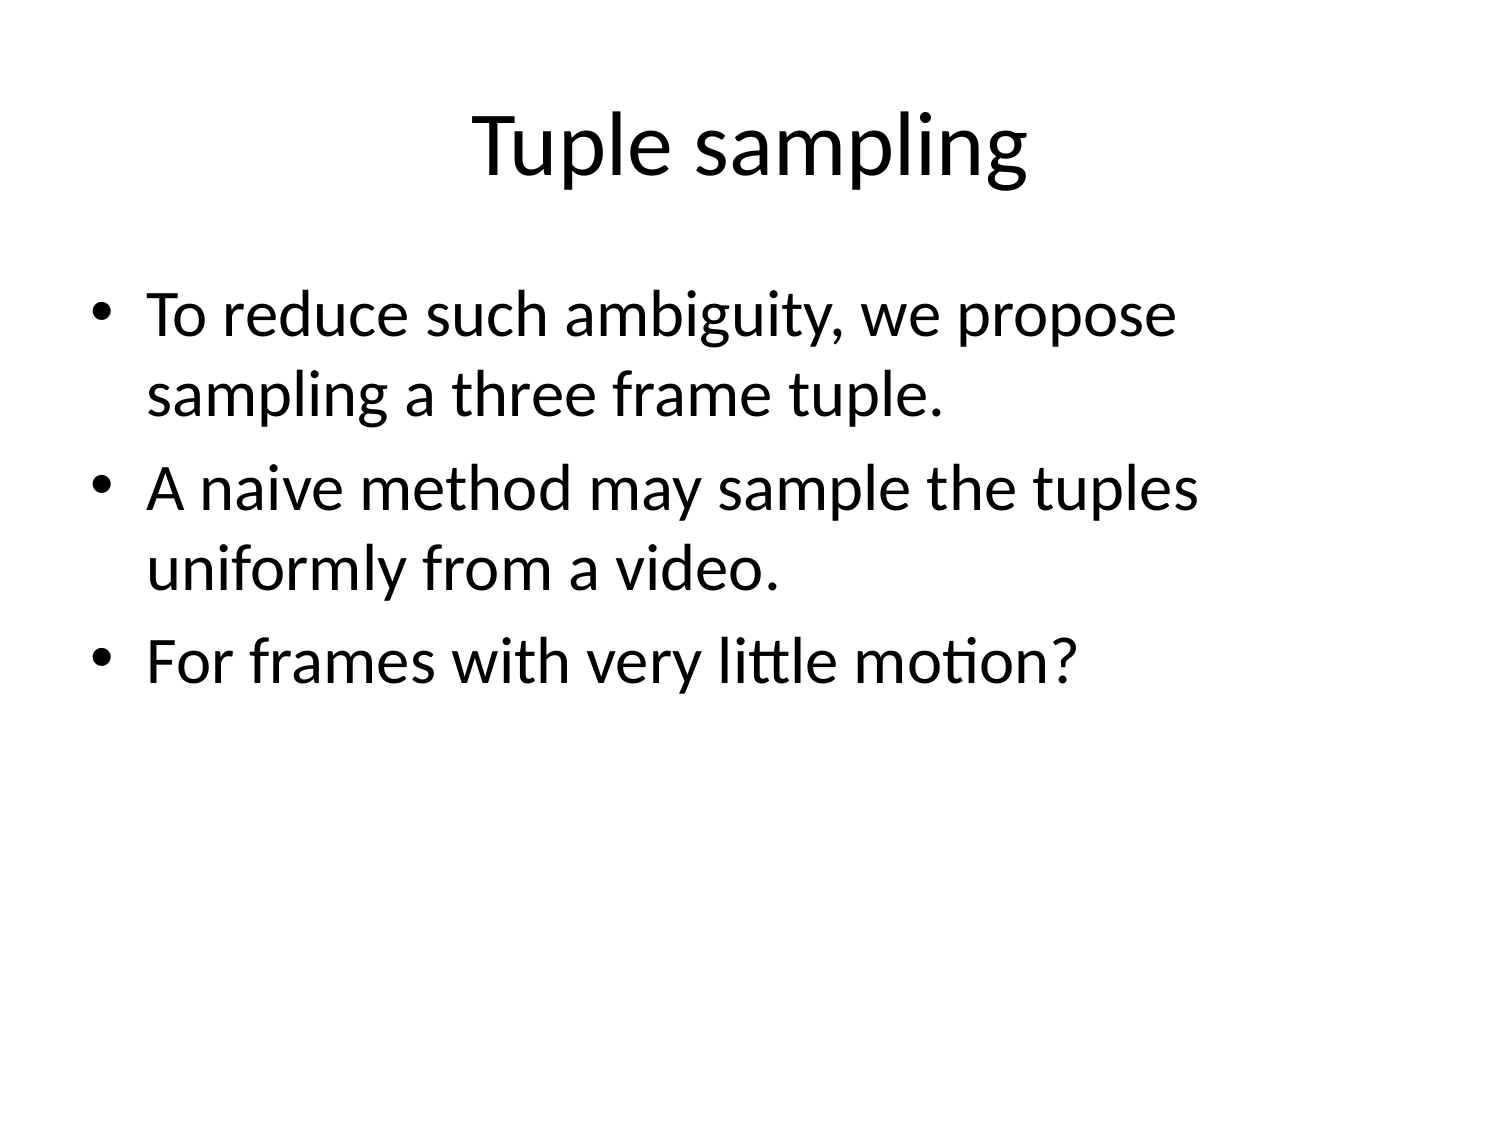

# Tuple sampling
To reduce such ambiguity, we propose sampling a three frame tuple.
A naive method may sample the tuples uniformly from a video.
For frames with very little motion?